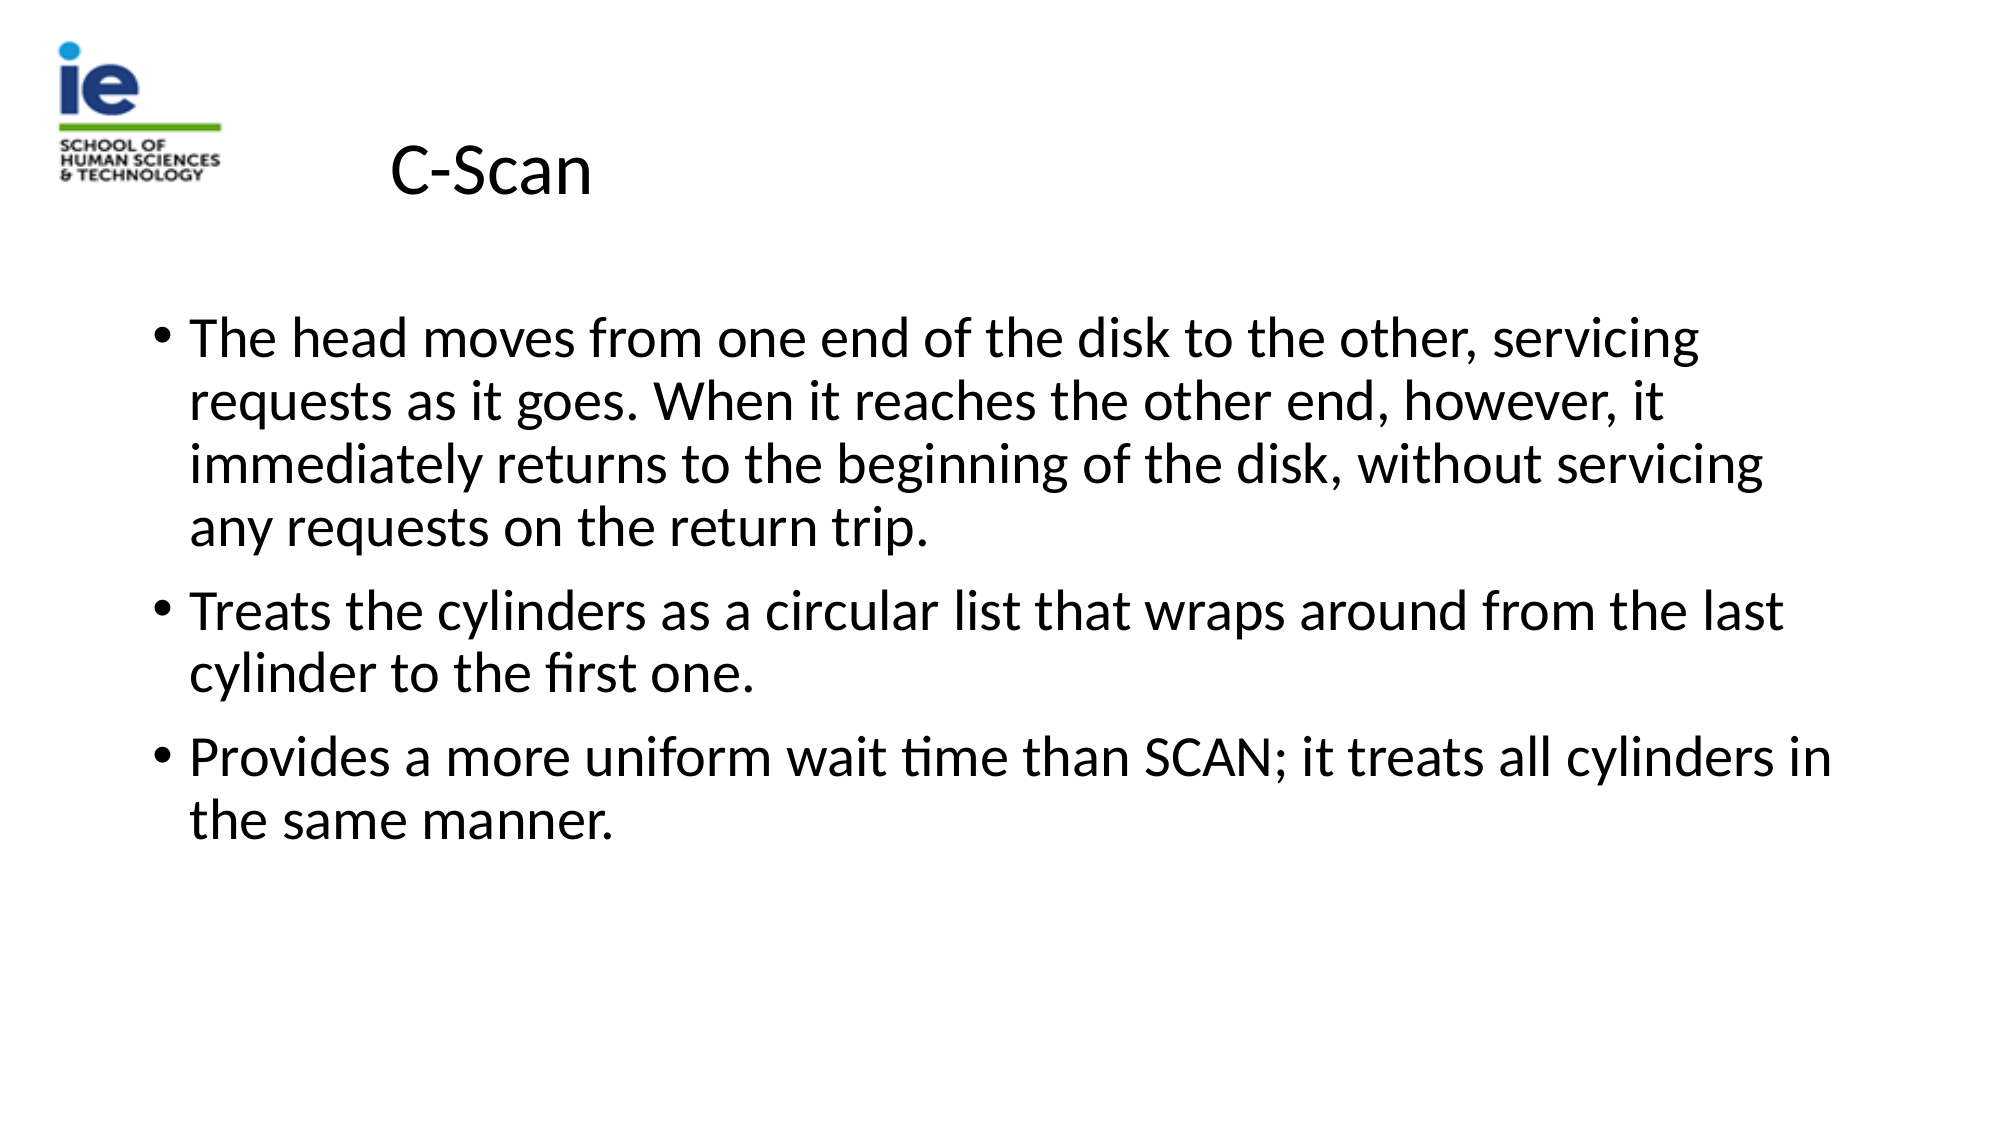

# C-Scan
The head moves from one end of the disk to the other, servicing requests as it goes. When it reaches the other end, however, it immediately returns to the beginning of the disk, without servicing any requests on the return trip.
Treats the cylinders as a circular list that wraps around from the last cylinder to the first one.
Provides a more uniform wait time than SCAN; it treats all cylinders in the same manner.